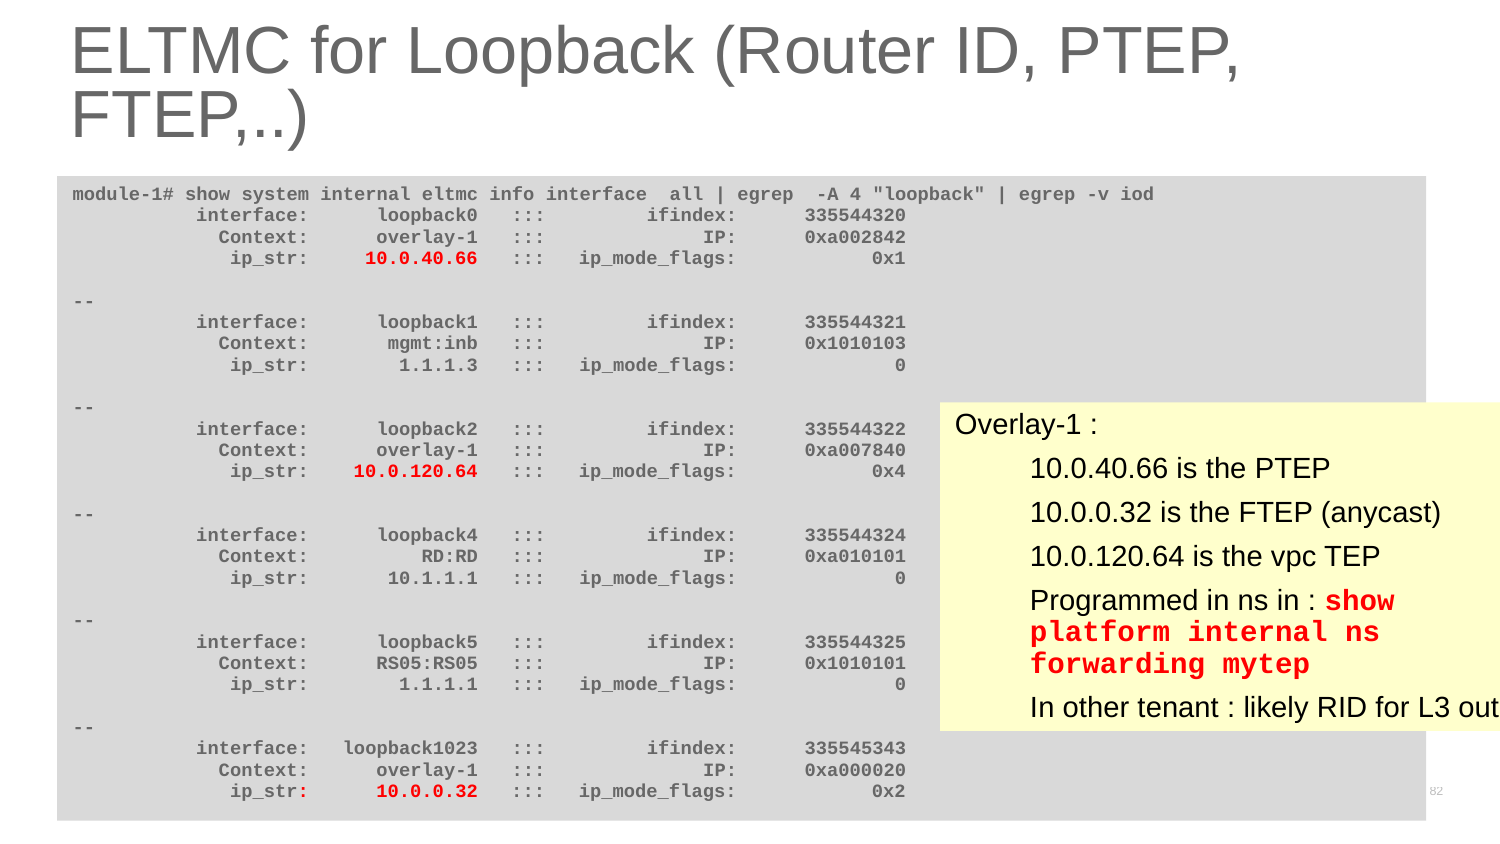

# ELTMC for Loopback (Router ID, PTEP, FTEP,..)
module-1# show system internal eltmc info interface  all | egrep  -A 4 "loopback" | egrep -v iod
           interface:      loopback0   :::         ifindex:      335544320
             Context:      overlay-1   :::              IP:      0xa002842
              ip_str:     10.0.40.66   :::   ip_mode_flags:            0x1

--
           interface:      loopback1   :::         ifindex:      335544321
             Context:       mgmt:inb   :::              IP:      0x1010103
              ip_str:        1.1.1.3   :::   ip_mode_flags:              0

--
           interface:      loopback2   :::         ifindex:      335544322
             Context:      overlay-1   :::              IP:      0xa007840
              ip_str:    10.0.120.64   :::   ip_mode_flags:            0x4

--
           interface:      loopback4   :::         ifindex:      335544324
             Context:          RD:RD   :::              IP:      0xa010101
              ip_str:       10.1.1.1   :::   ip_mode_flags:              0

--
           interface:      loopback5   :::         ifindex:      335544325
             Context:      RS05:RS05   :::              IP:      0x1010101
              ip_str:        1.1.1.1   :::   ip_mode_flags:              0

--
           interface:   loopback1023   :::         ifindex:      335545343
             Context:      overlay-1   :::              IP:      0xa000020
              ip_str:      10.0.0.32   :::   ip_mode_flags:            0x2

Overlay-1 :
10.0.40.66 is the PTEP
10.0.0.32 is the FTEP (anycast)
10.0.120.64 is the vpc TEP
Programmed in ns in : show platform internal ns forwarding mytep
In other tenant : likely RID for L3 out..